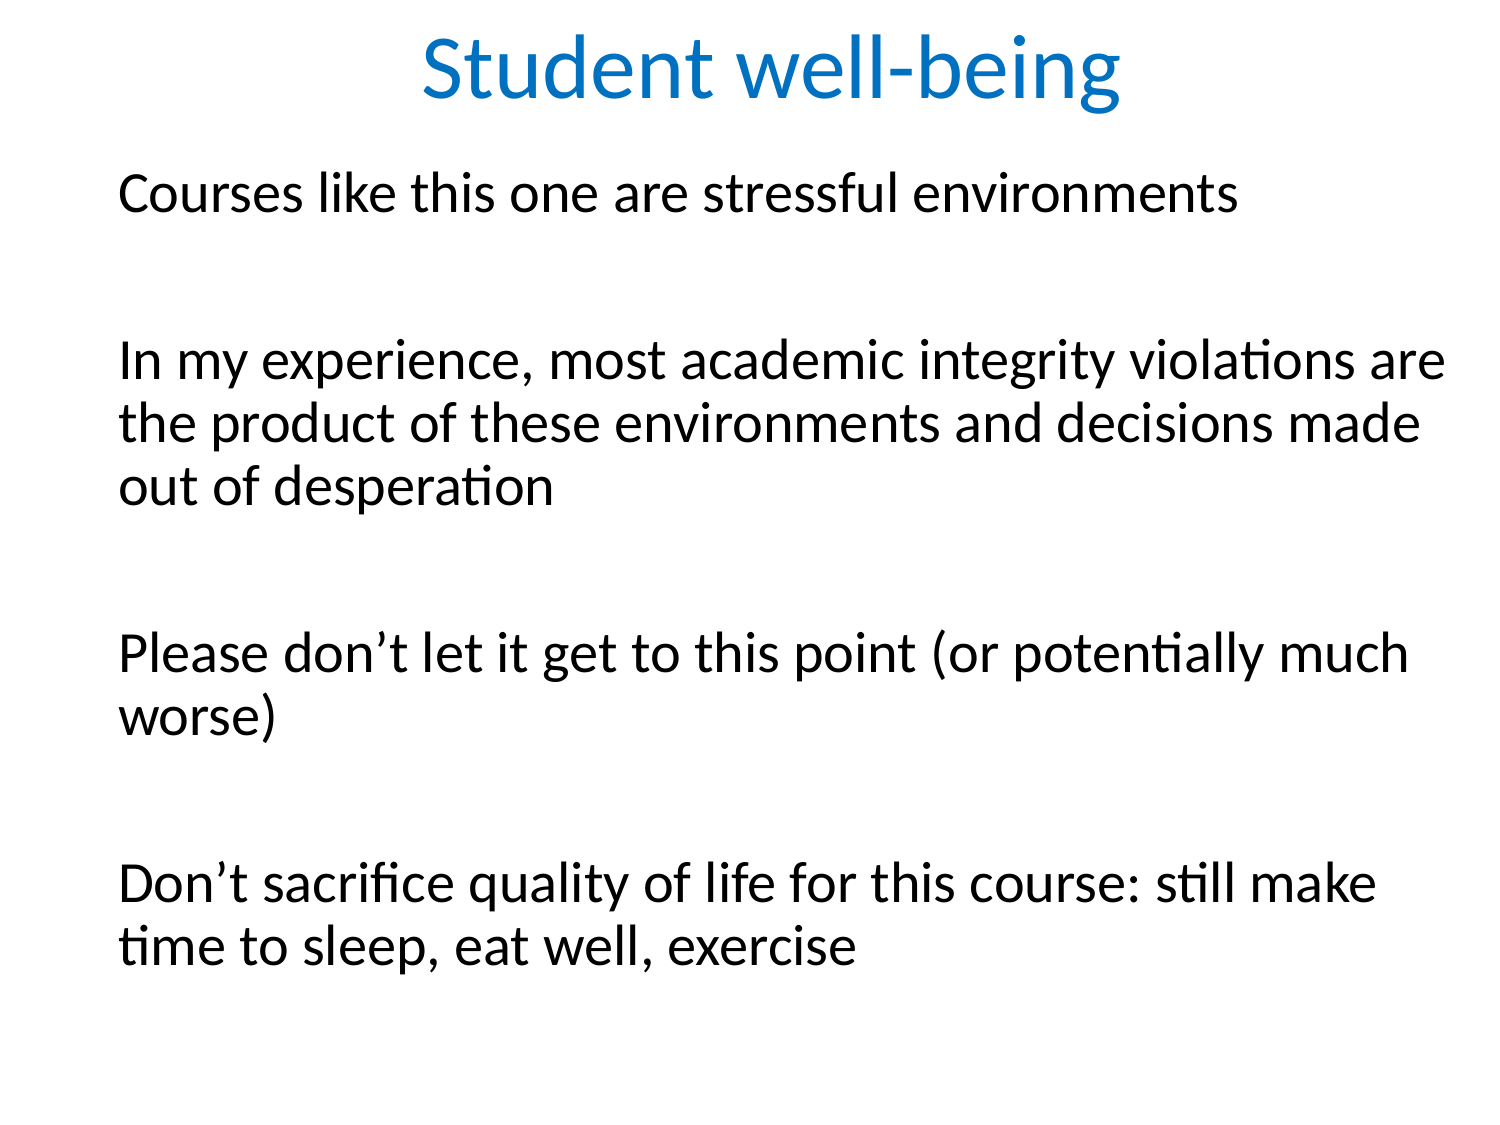

# Student well-being
Courses like this one are stressful environments

In my experience, most academic integrity violations are the product of these environments and decisions made out of desperation

Please don’t let it get to this point (or potentially much worse)

Don’t sacrifice quality of life for this course: still make time to sleep, eat well, exercise